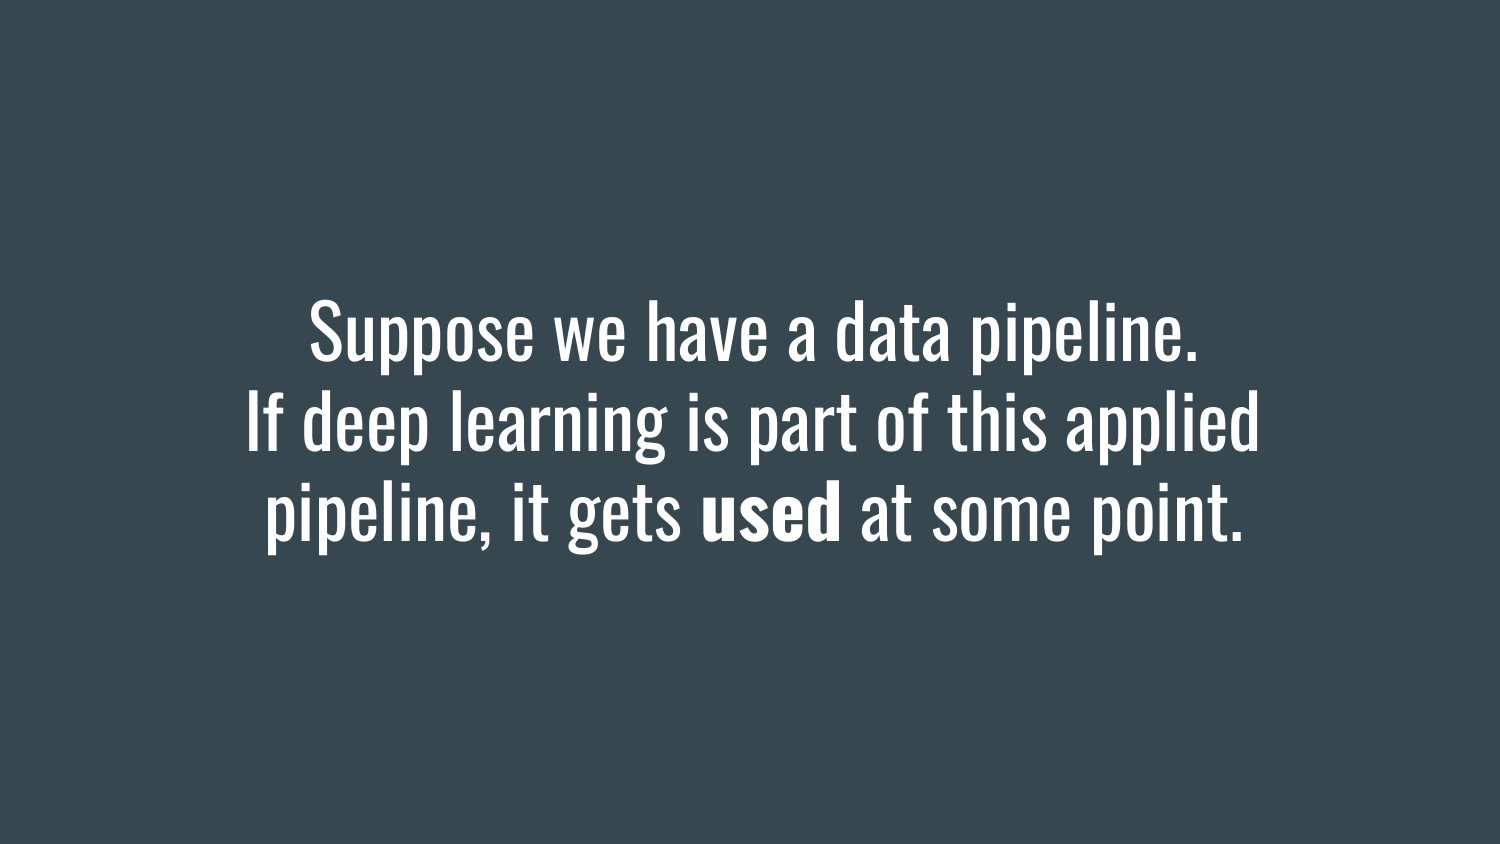

# Suppose we have a data pipeline.
If deep learning is part of this applied pipeline, it gets used at some point.